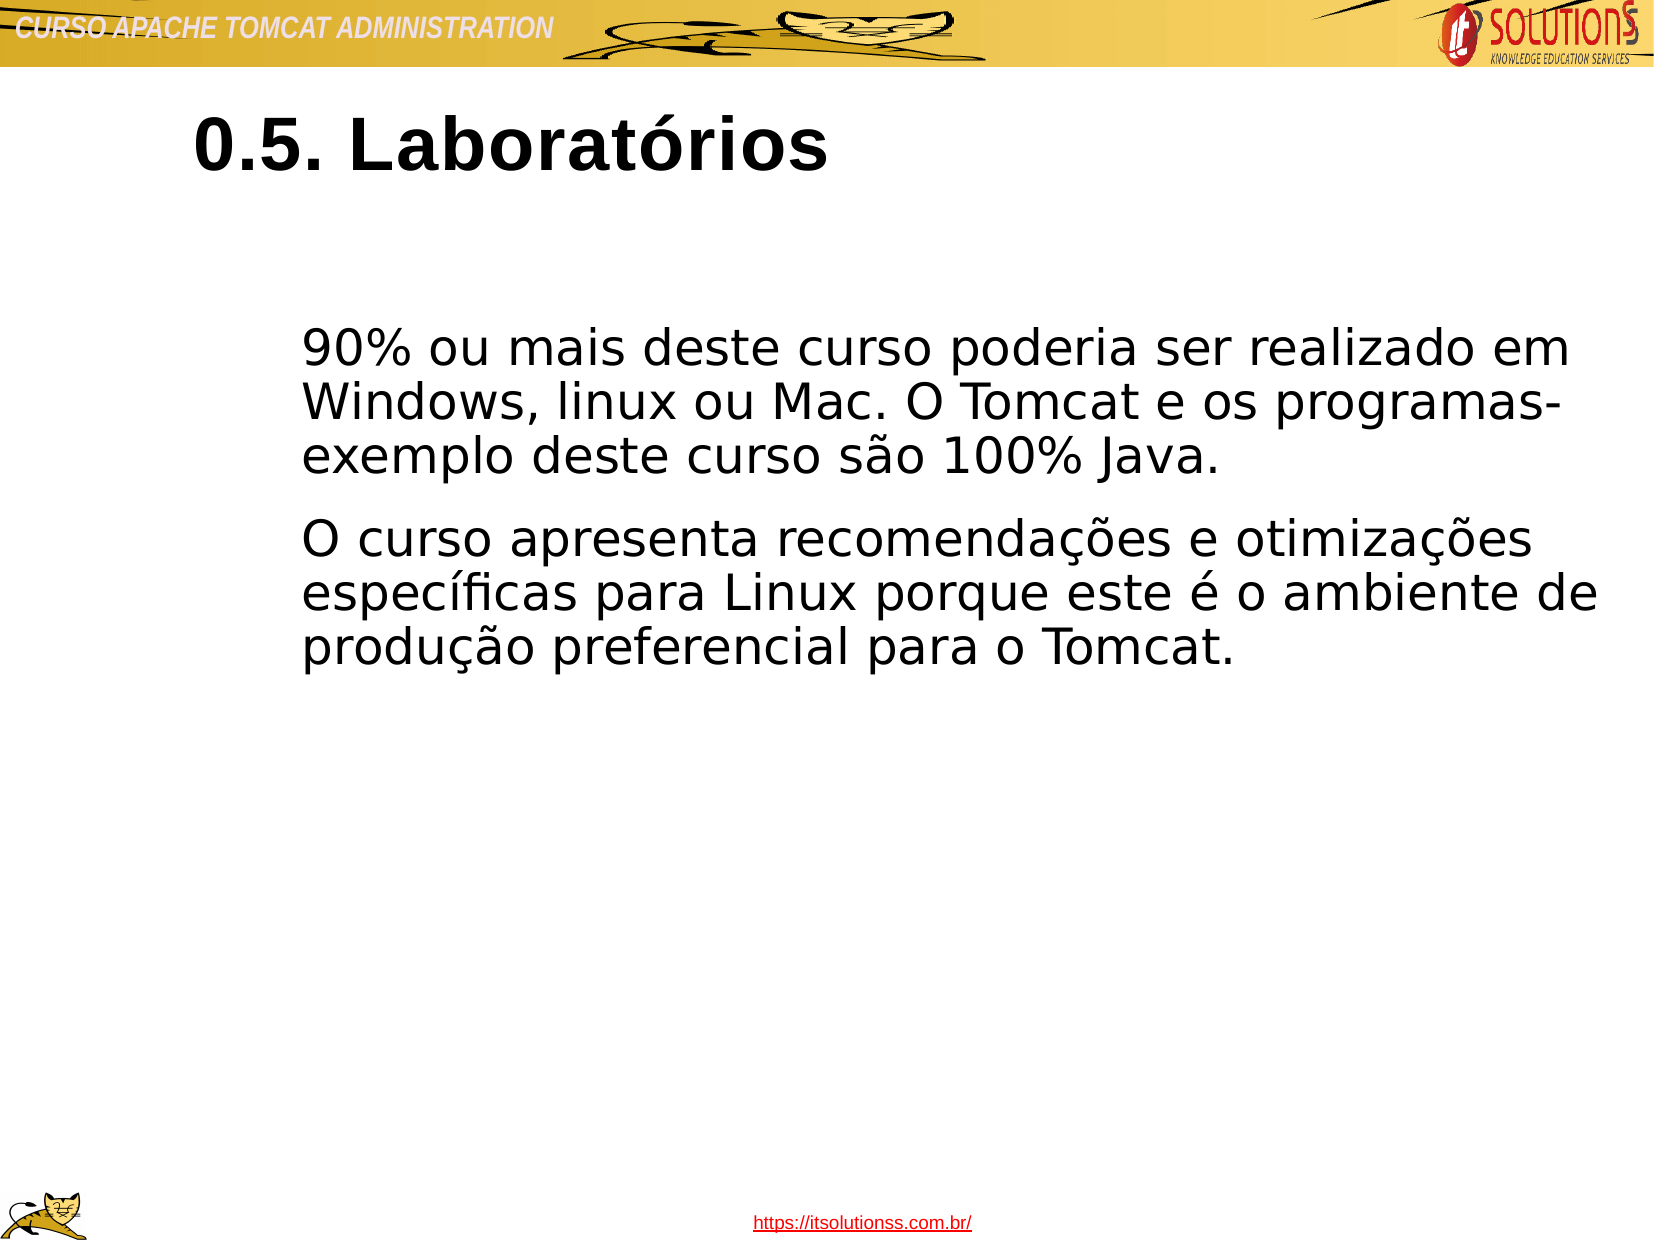

0.5. Laboratórios
90% ou mais deste curso poderia ser realizado em Windows, linux ou Mac. O Tomcat e os programas-exemplo deste curso são 100% Java.
O curso apresenta recomendações e otimizações específicas para Linux porque este é o ambiente de produção preferencial para o Tomcat.